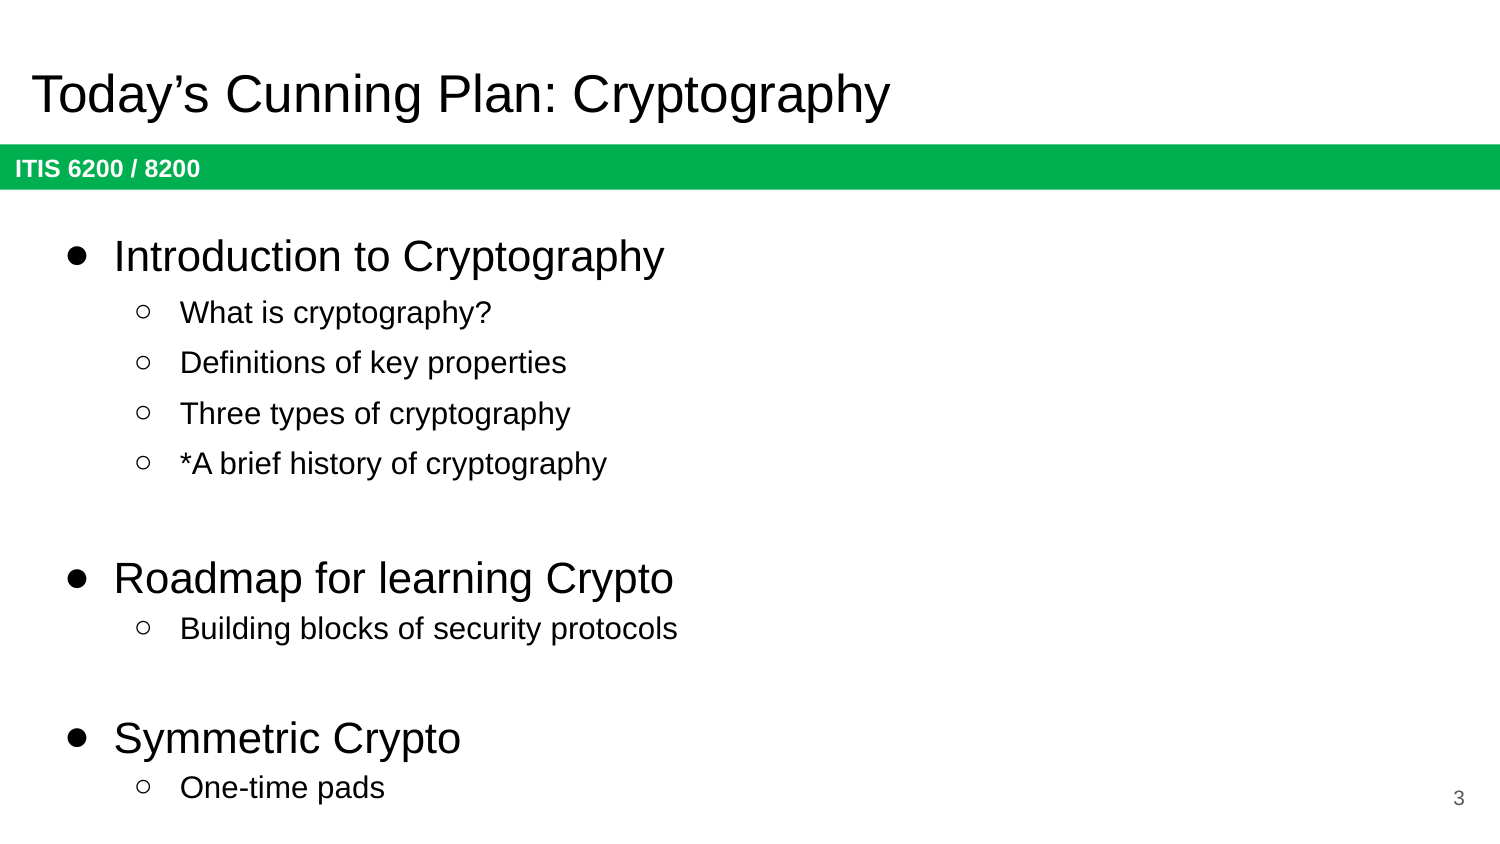

# Today’s Cunning Plan: Cryptography
Introduction to Cryptography
What is cryptography?
Definitions of key properties
Three types of cryptography
*A brief history of cryptography

Roadmap for learning Crypto
Building blocks of security protocols

Symmetric Crypto
One-time pads

3